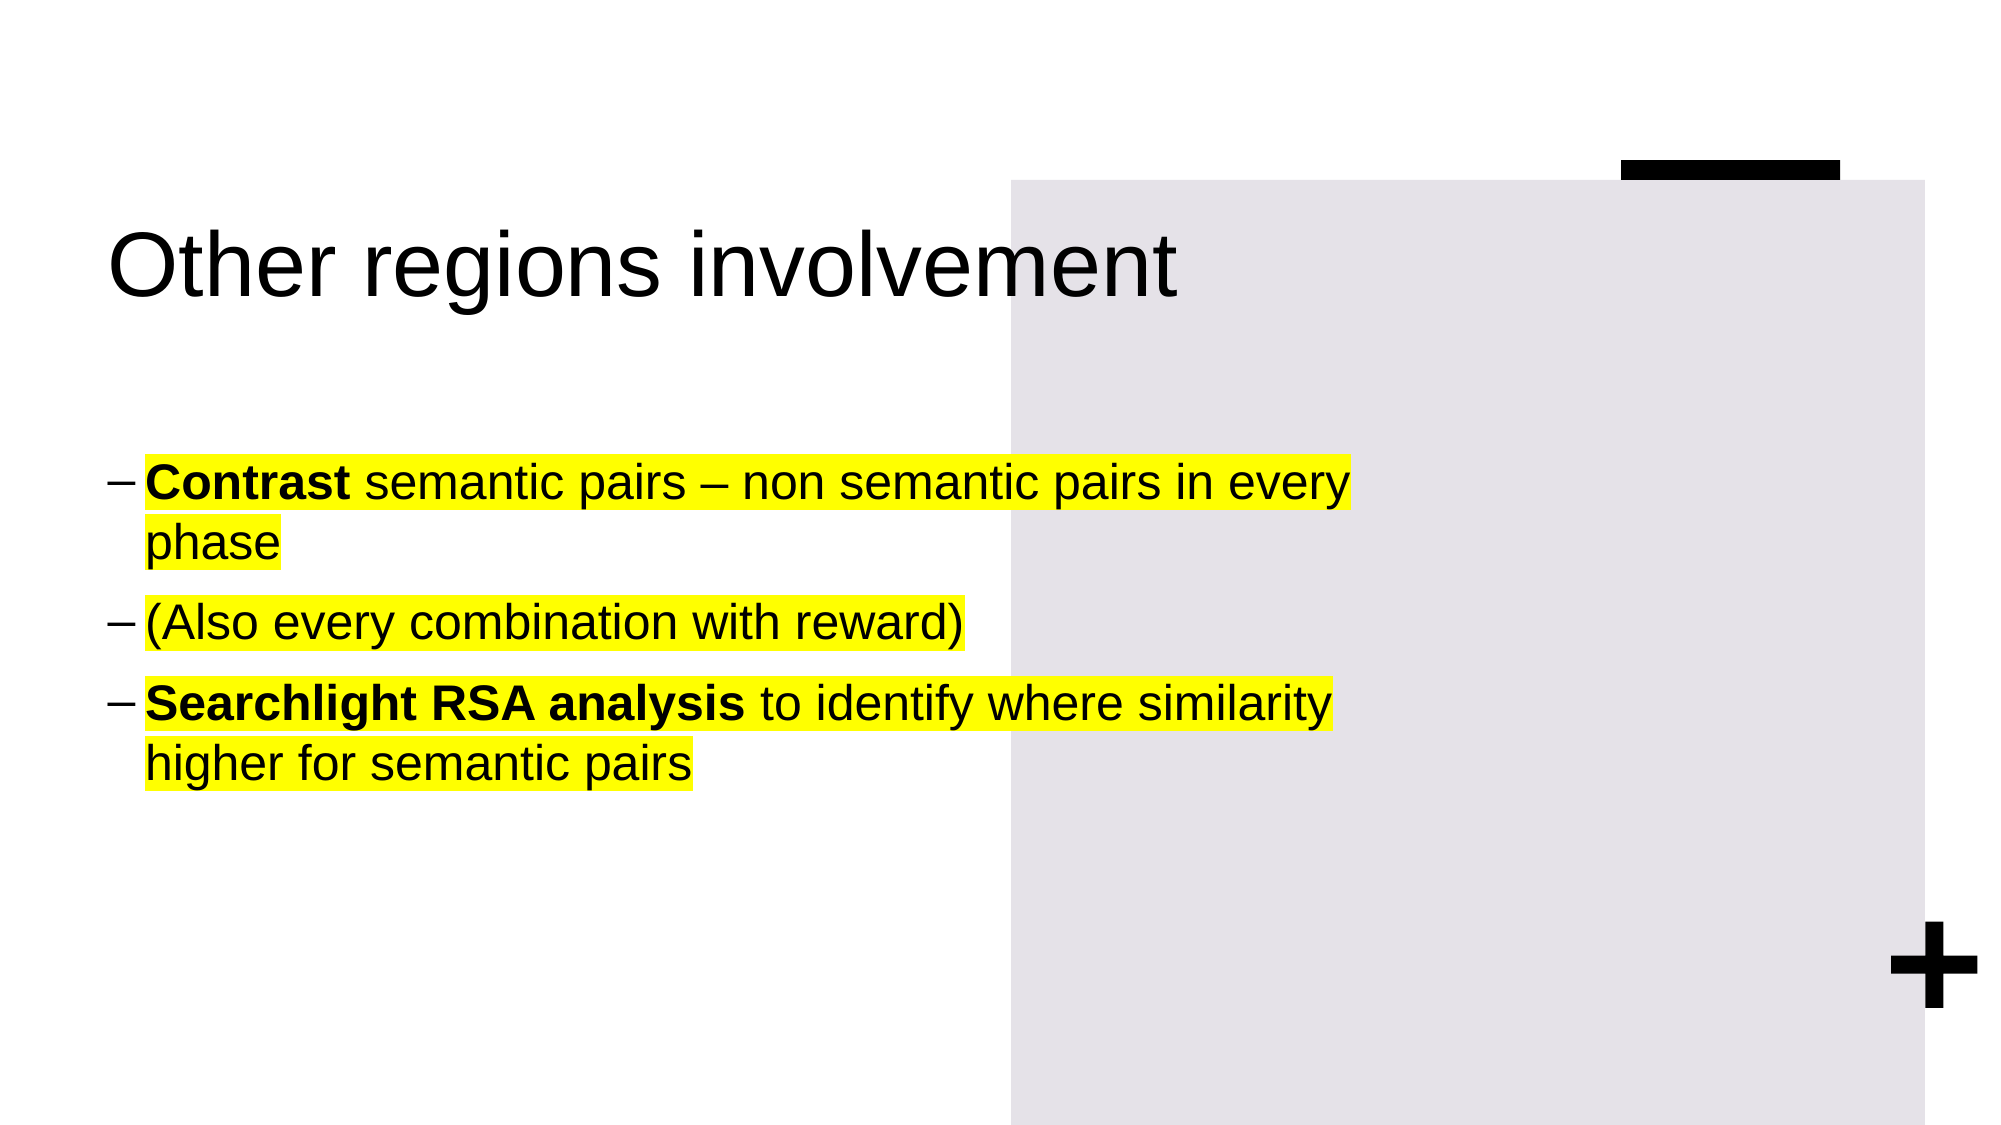

# Other regions involvement
Contrast semantic pairs – non semantic pairs in every phase
(Also every combination with reward)
Searchlight RSA analysis to identify where similarity higher for semantic pairs